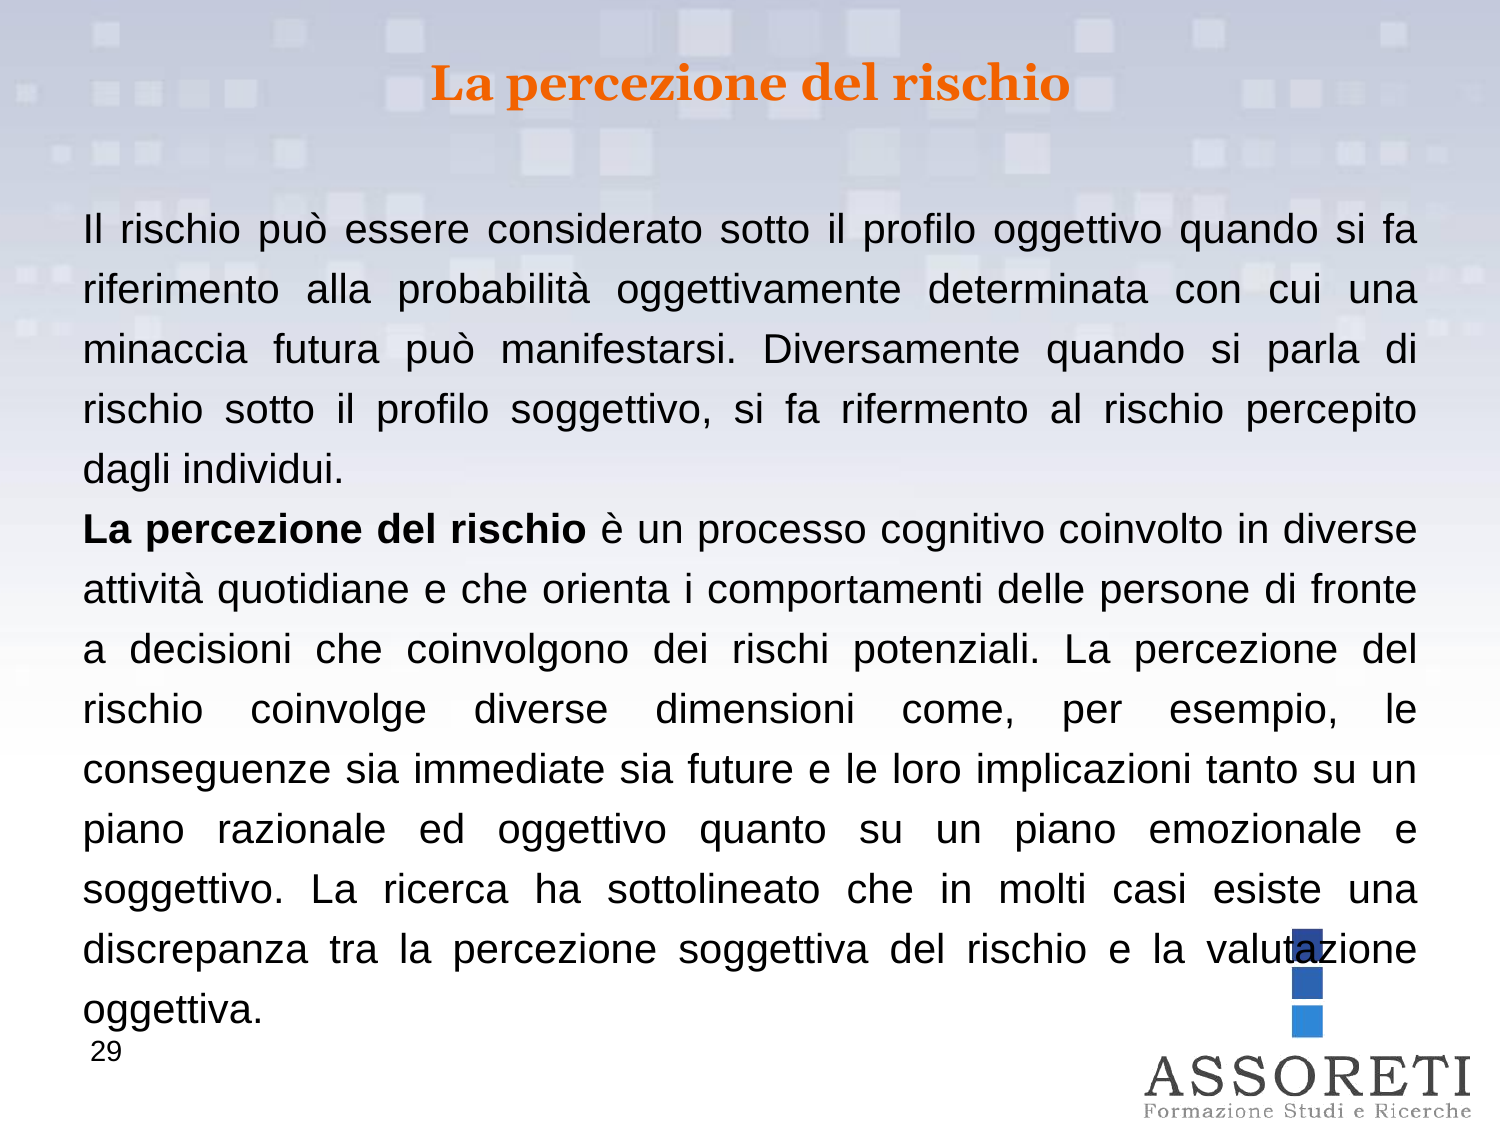

La percezione del rischio
Il rischio può essere considerato sotto il profilo oggettivo quando si fa riferimento alla probabilità oggettivamente determinata con cui una minaccia futura può manifestarsi. Diversamente quando si parla di rischio sotto il profilo soggettivo, si fa rifermento al rischio percepito dagli individui.
La percezione del rischio è un processo cognitivo coinvolto in diverse attività quotidiane e che orienta i comportamenti delle persone di fronte a decisioni che coinvolgono dei rischi potenziali. La percezione del rischio coinvolge diverse dimensioni come, per esempio, le conseguenze sia immediate sia future e le loro implicazioni tanto su un piano razionale ed oggettivo quanto su un piano emozionale e soggettivo. La ricerca ha sottolineato che in molti casi esiste una discrepanza tra la percezione soggettiva del rischio e la valutazione oggettiva.
29